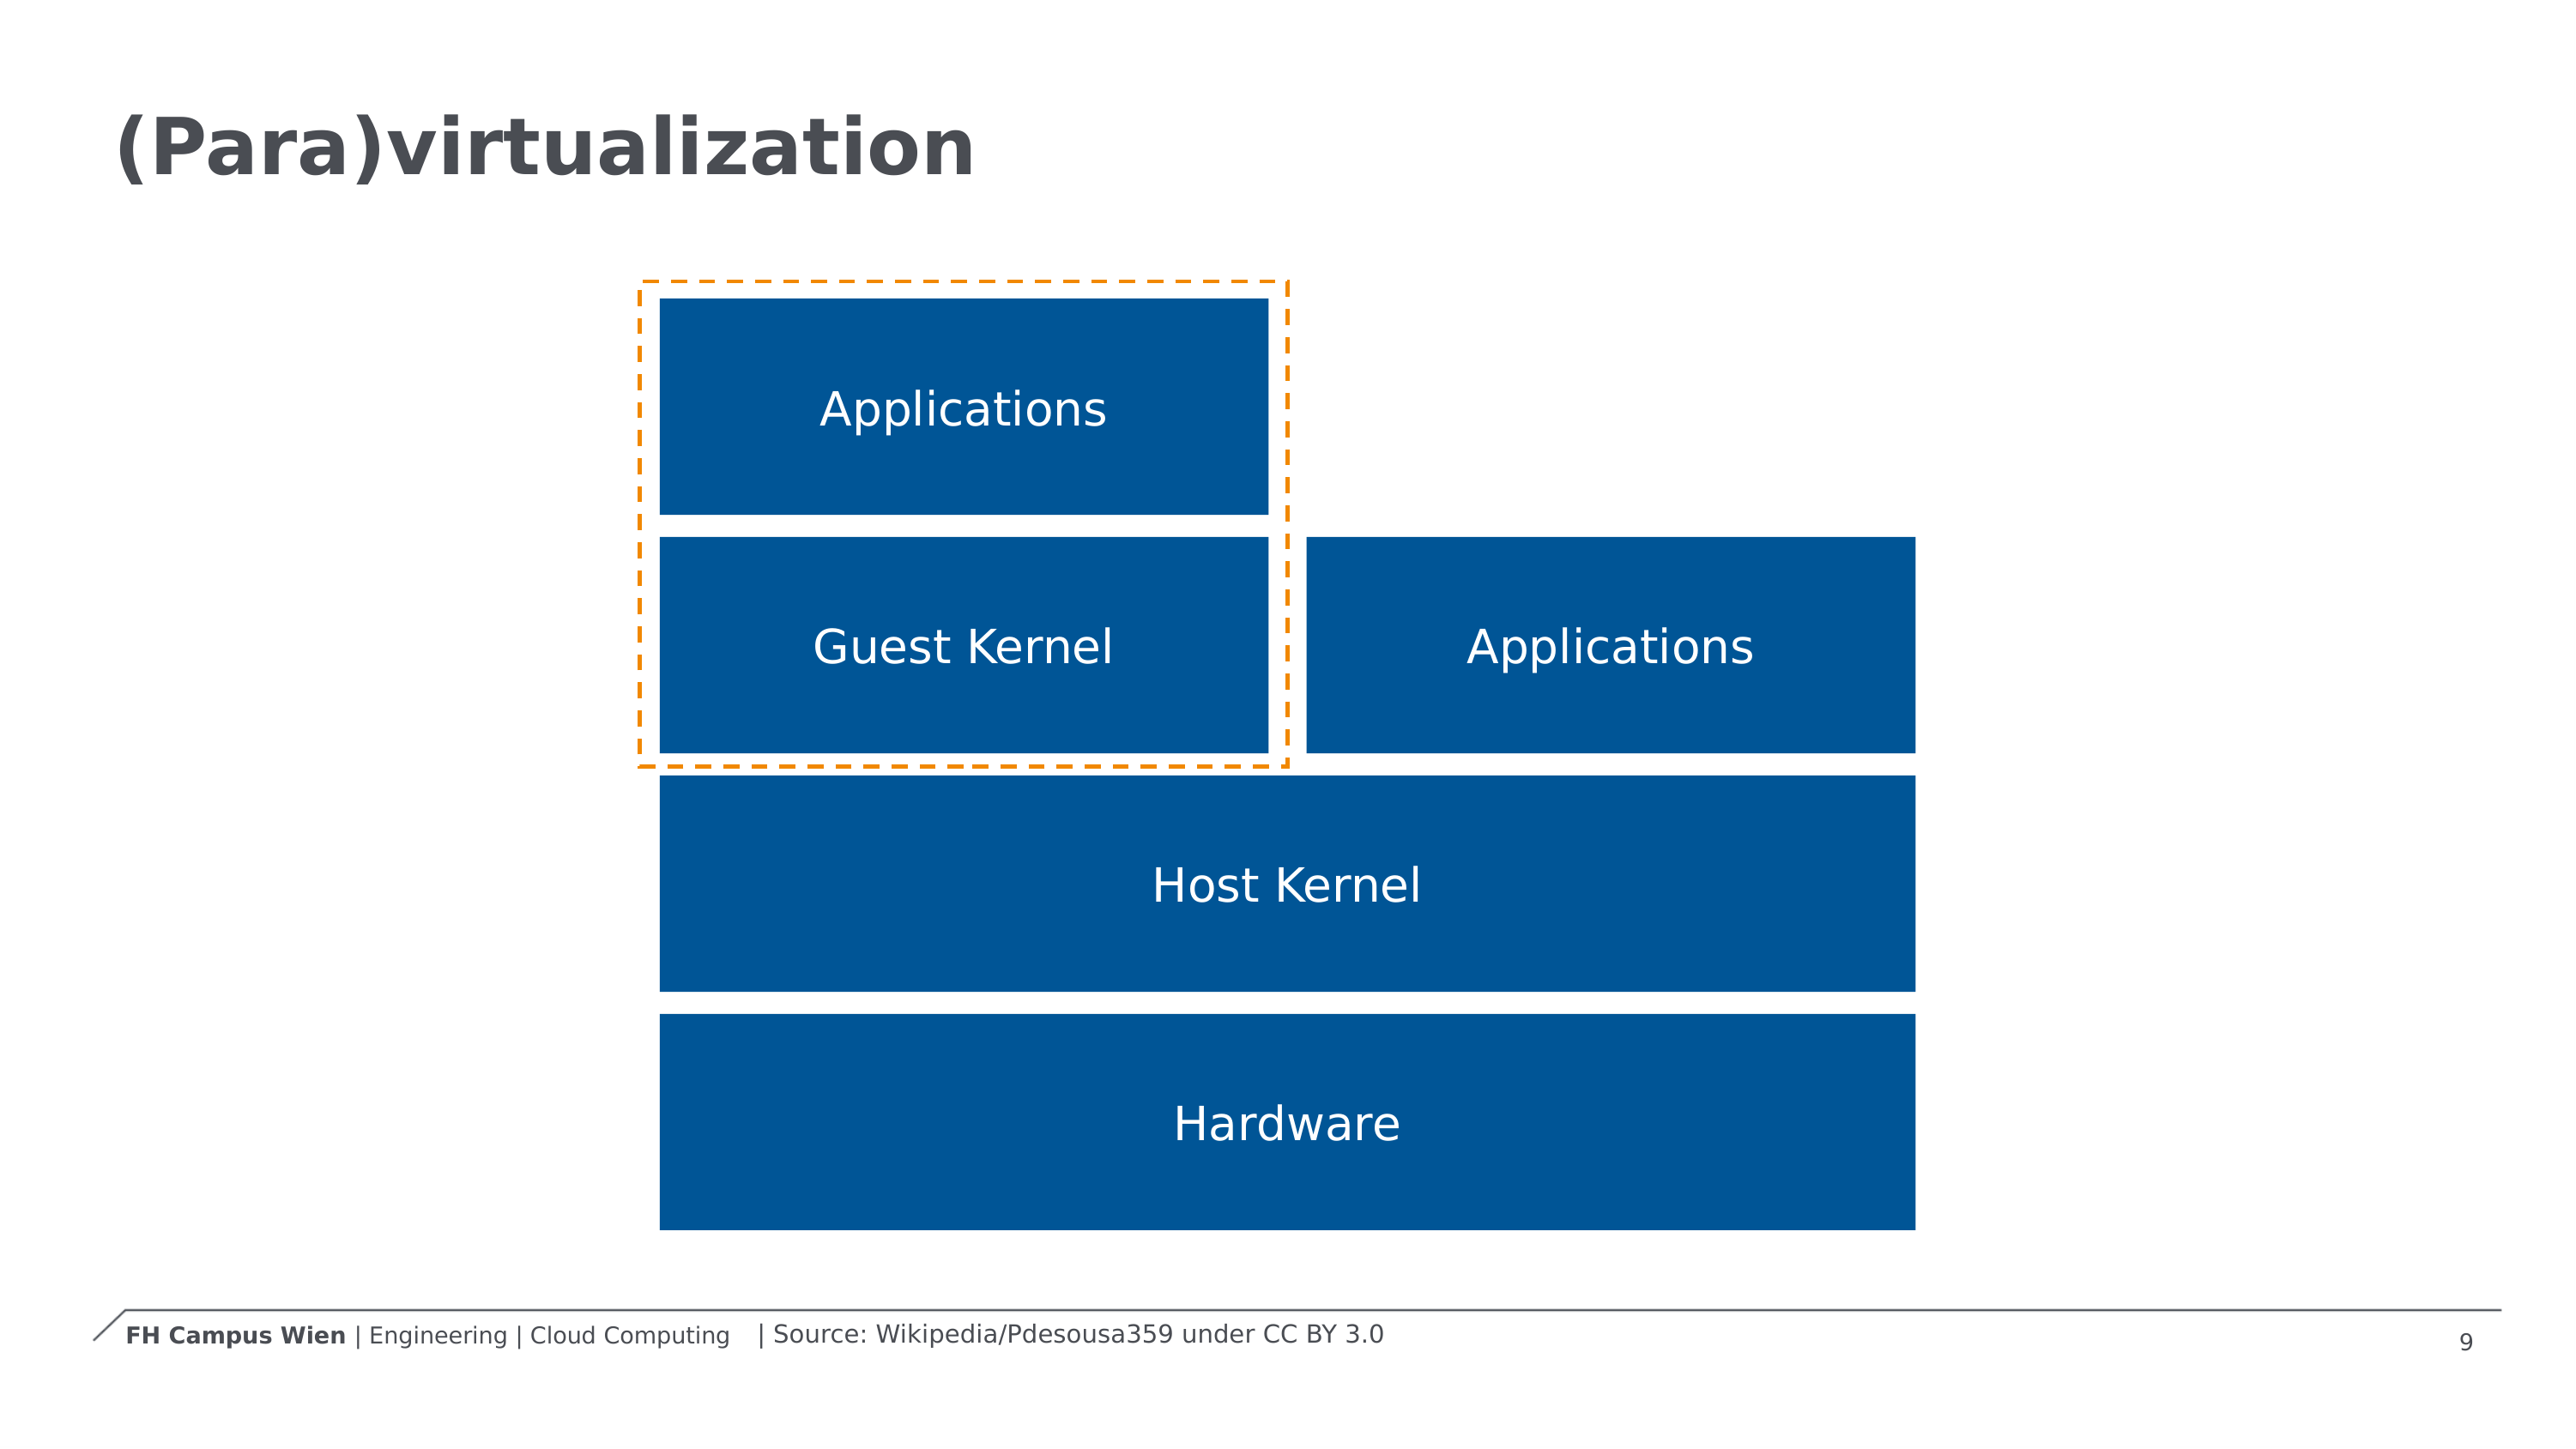

# (Para)virtualization

Applications
Guest Kernel
Applications
Host Kernel
Hardware
| Source: Wikipedia/Pdesousa359 under CC BY 3.0